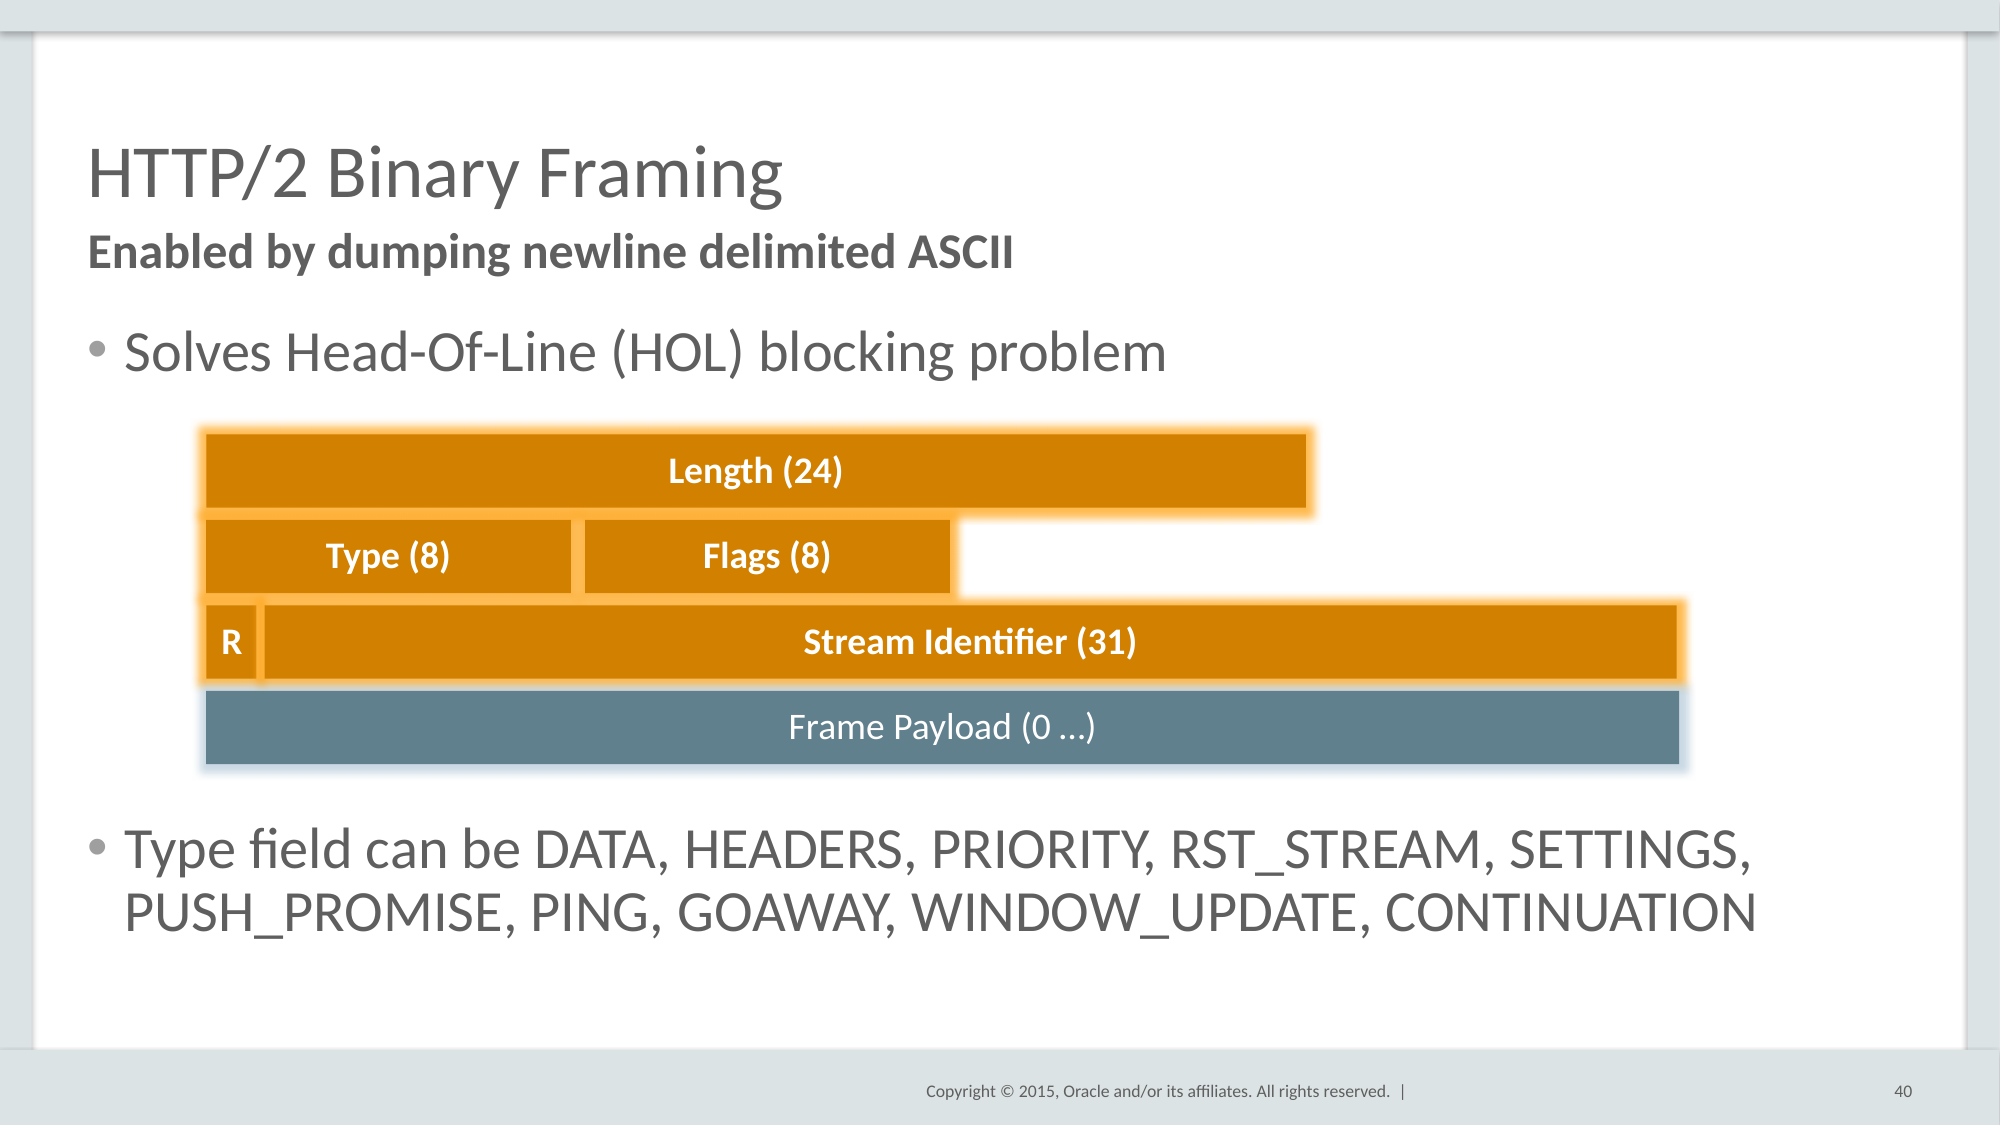

# HTTP/2 Binary Framing
Enabled by dumping newline delimited ASCII

Solves Head-Of-Line (HOL) blocking problem

Type field can be DATA, HEADERS, PRIORITY, RST_STREAM, SETTINGS, PUSH_PROMISE, PING, GOAWAY, WINDOW_UPDATE, CONTINUATION

Length (24)
Type (8)
Flags (8)
R
Stream Identifier (31)
Frame Payload (0 …)
40